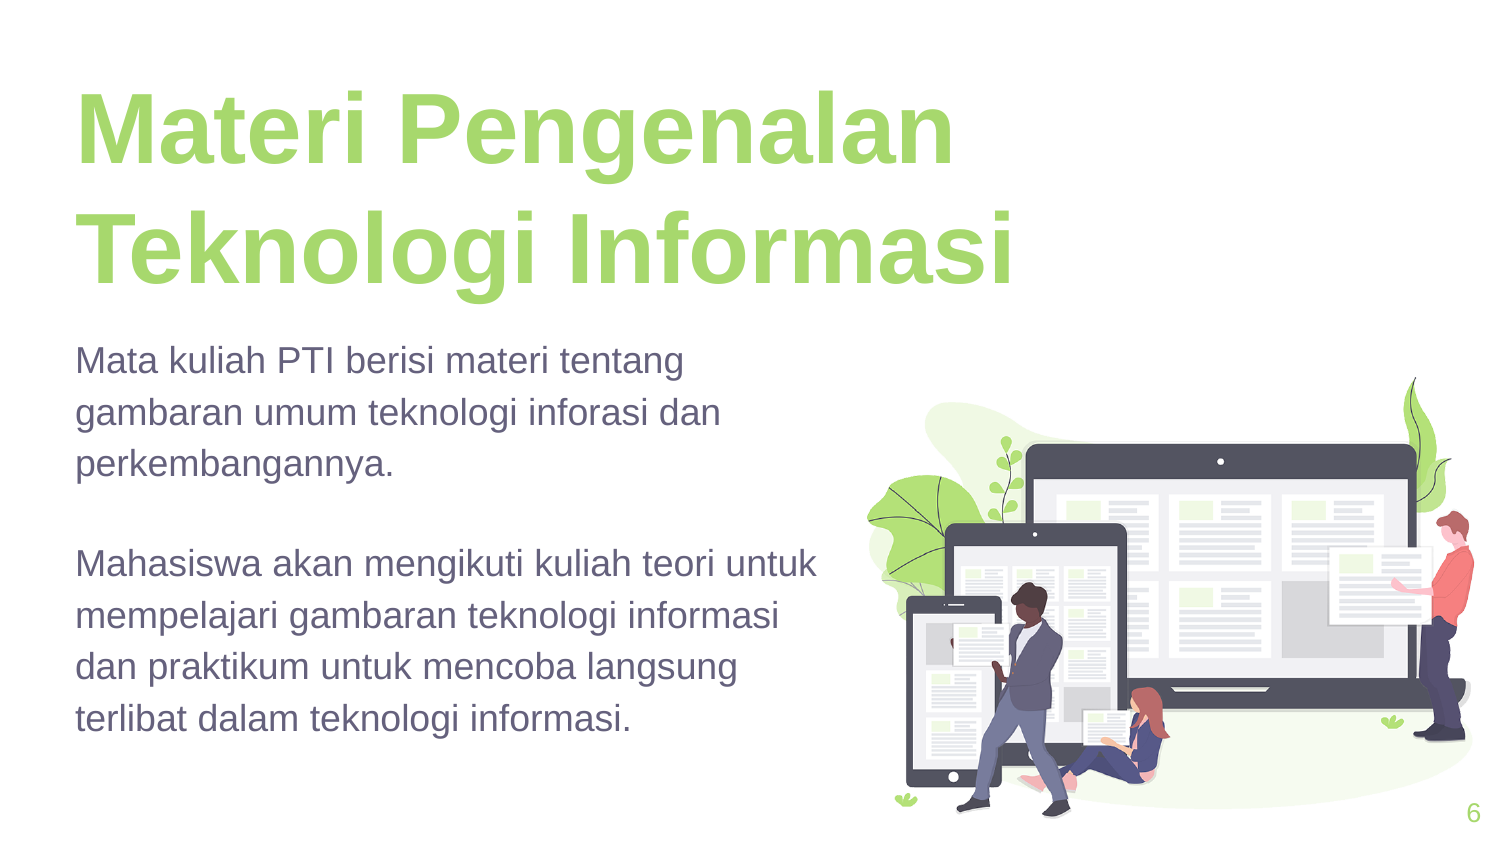

# Materi Pengenalan Teknologi Informasi
Mata kuliah PTI berisi materi tentang gambaran umum teknologi inforasi dan perkembangannya.

Mahasiswa akan mengikuti kuliah teori untuk mempelajari gambaran teknologi informasi dan praktikum untuk mencoba langsung terlibat dalam teknologi informasi.
6